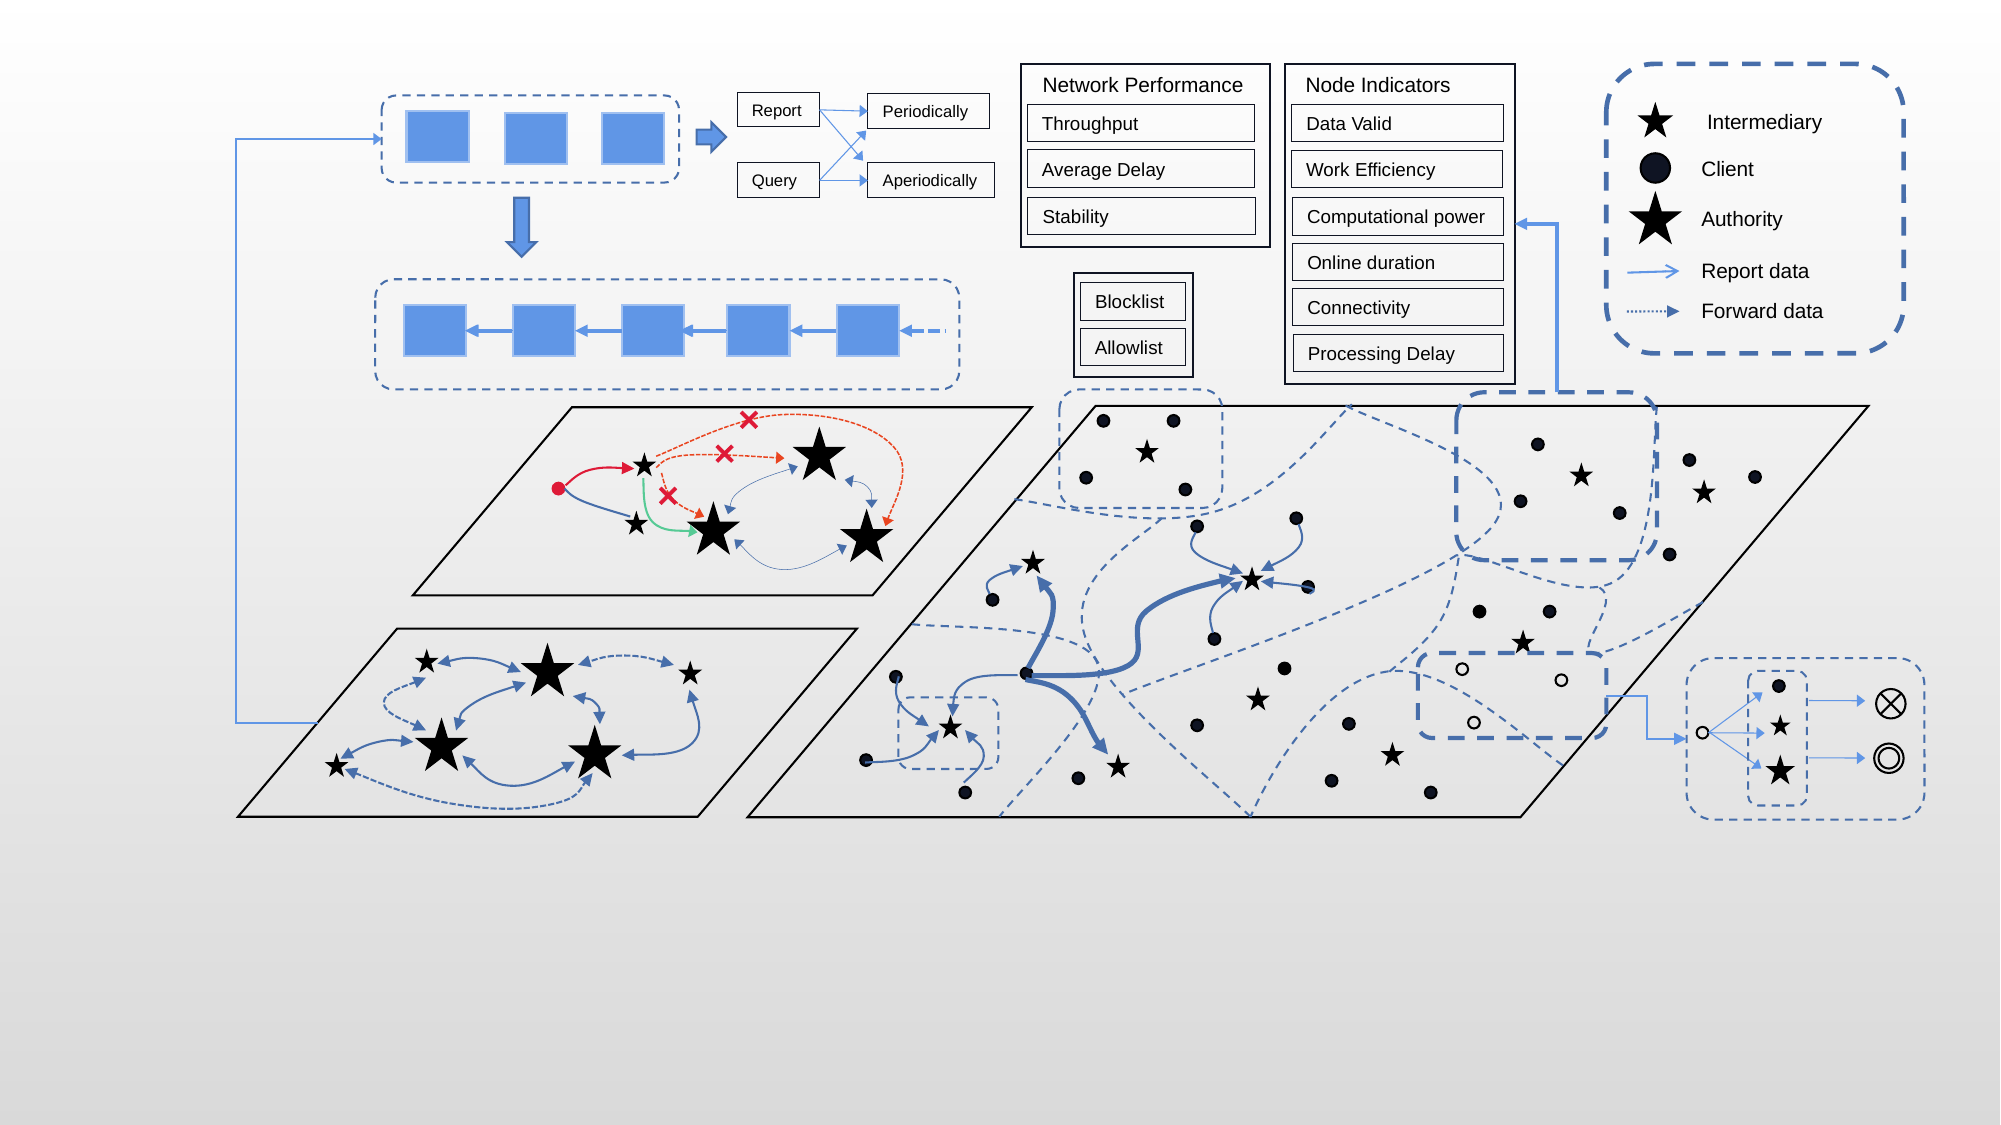

Network Performance

 Intermediary
Client
Authority
Report data
Forward data

Node Indicators
Report
Periodically
Query
Aperiodically

Throughput
Data Valid

Average Delay
Work Efficiency
Stability
Computational power

Online duration

Blocklist
Allowlist

Connectivity
Processing Delay